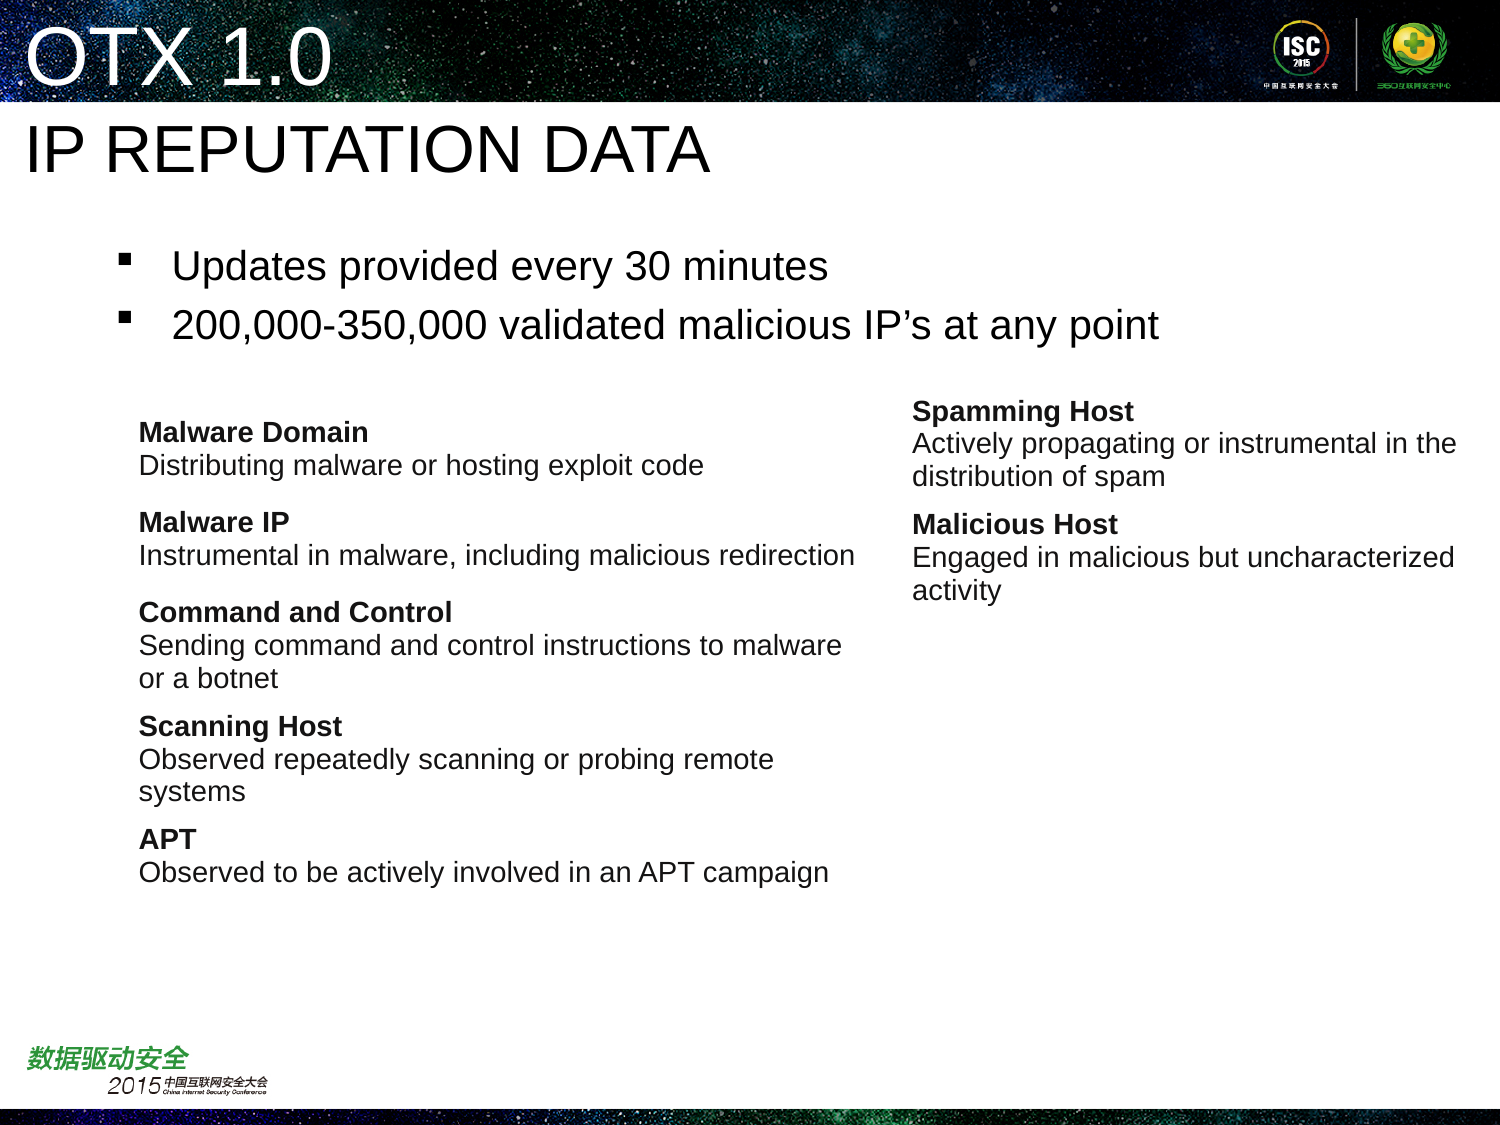

OTX 1.0
IP reputation data
Updates provided every 30 minutes
200,000-350,000 validated malicious IP’s at any point

|  | Spamming Host Actively propagating or instrumental in the distribution of spam |
| --- | --- |
|  | Malicious Host Engaged in malicious but uncharacterized activity |
|  | Malware Domain Distributing malware or hosting exploit code |
| --- | --- |
|  | Malware IP Instrumental in malware, including malicious redirection |
|  | Command and Control Sending command and control instructions to malware or a botnet |
|  | Scanning Host Observed repeatedly scanning or probing remote systems |
|  | APT Observed to be actively involved in an APT campaign |